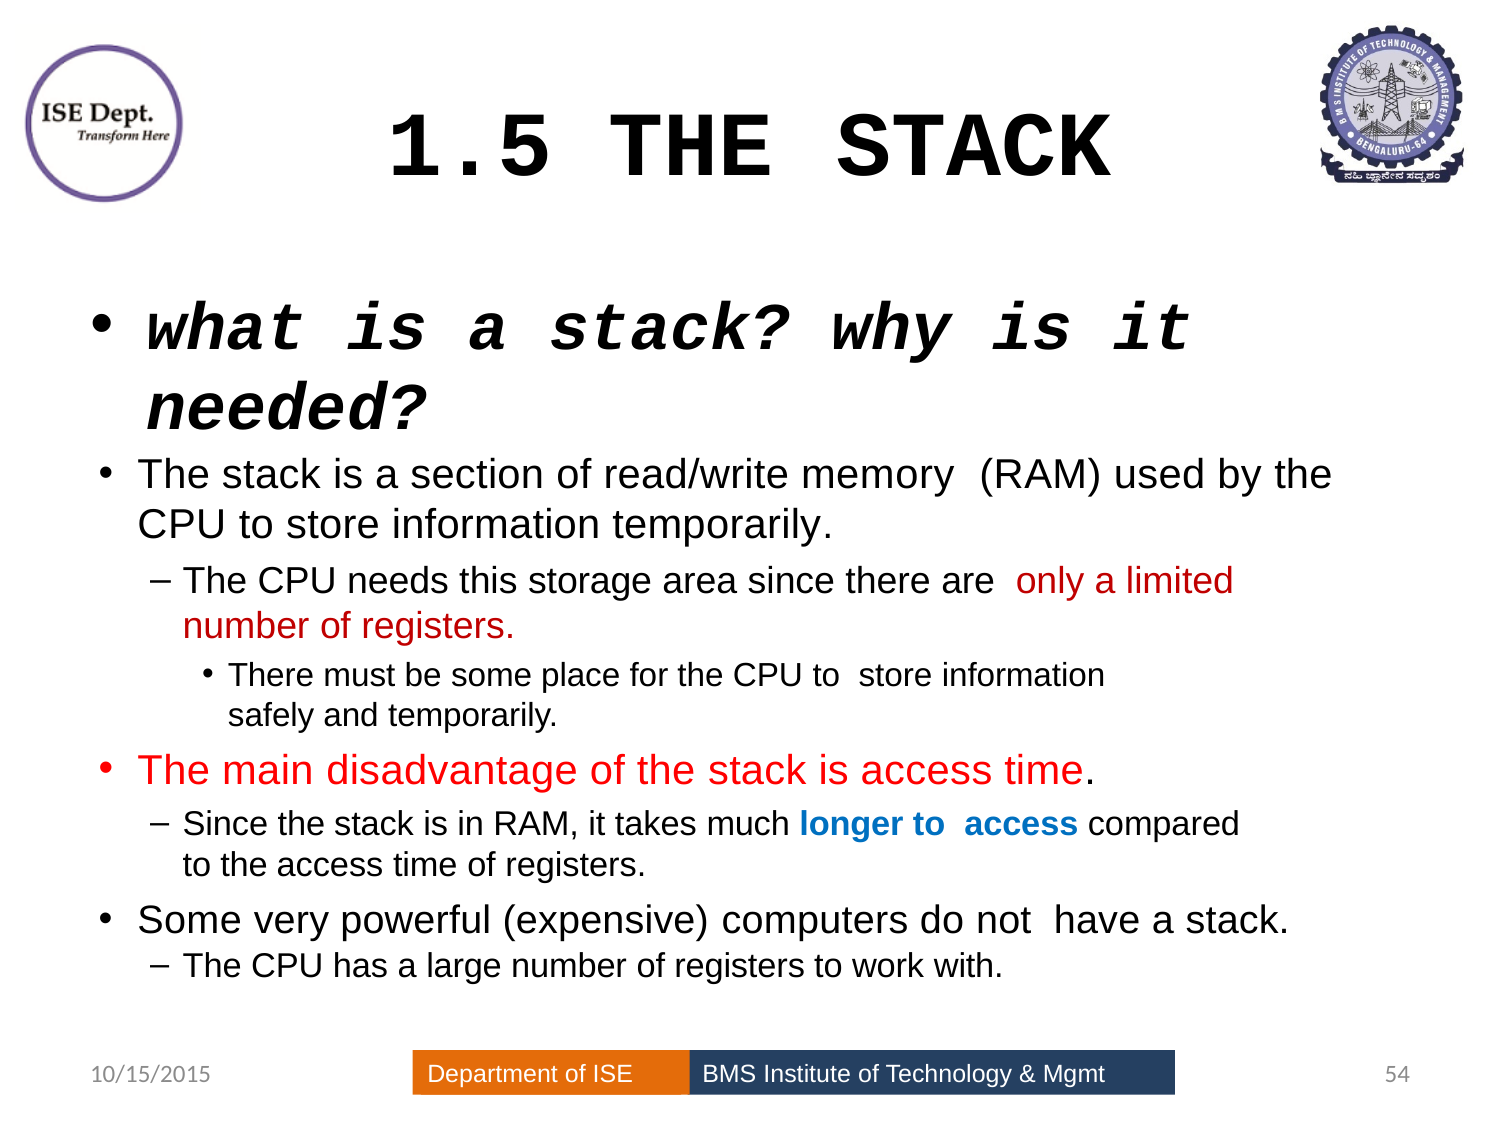

# 1.5 THE STACK
what is a stack? why is it needed?
The stack is a section of read/write memory  (RAM) used by the CPU to store information temporarily.
The CPU needs this storage area since there are  only a limited number of registers.
There must be some place for the CPU to  store information safely and temporarily.
The main disadvantage of the stack is access time.
Since the stack is in RAM, it takes much longer to  access compared to the access time of registers.
Some very powerful (expensive) computers do not  have a stack.
The CPU has a large number of registers to work with.

10/15/2015
54